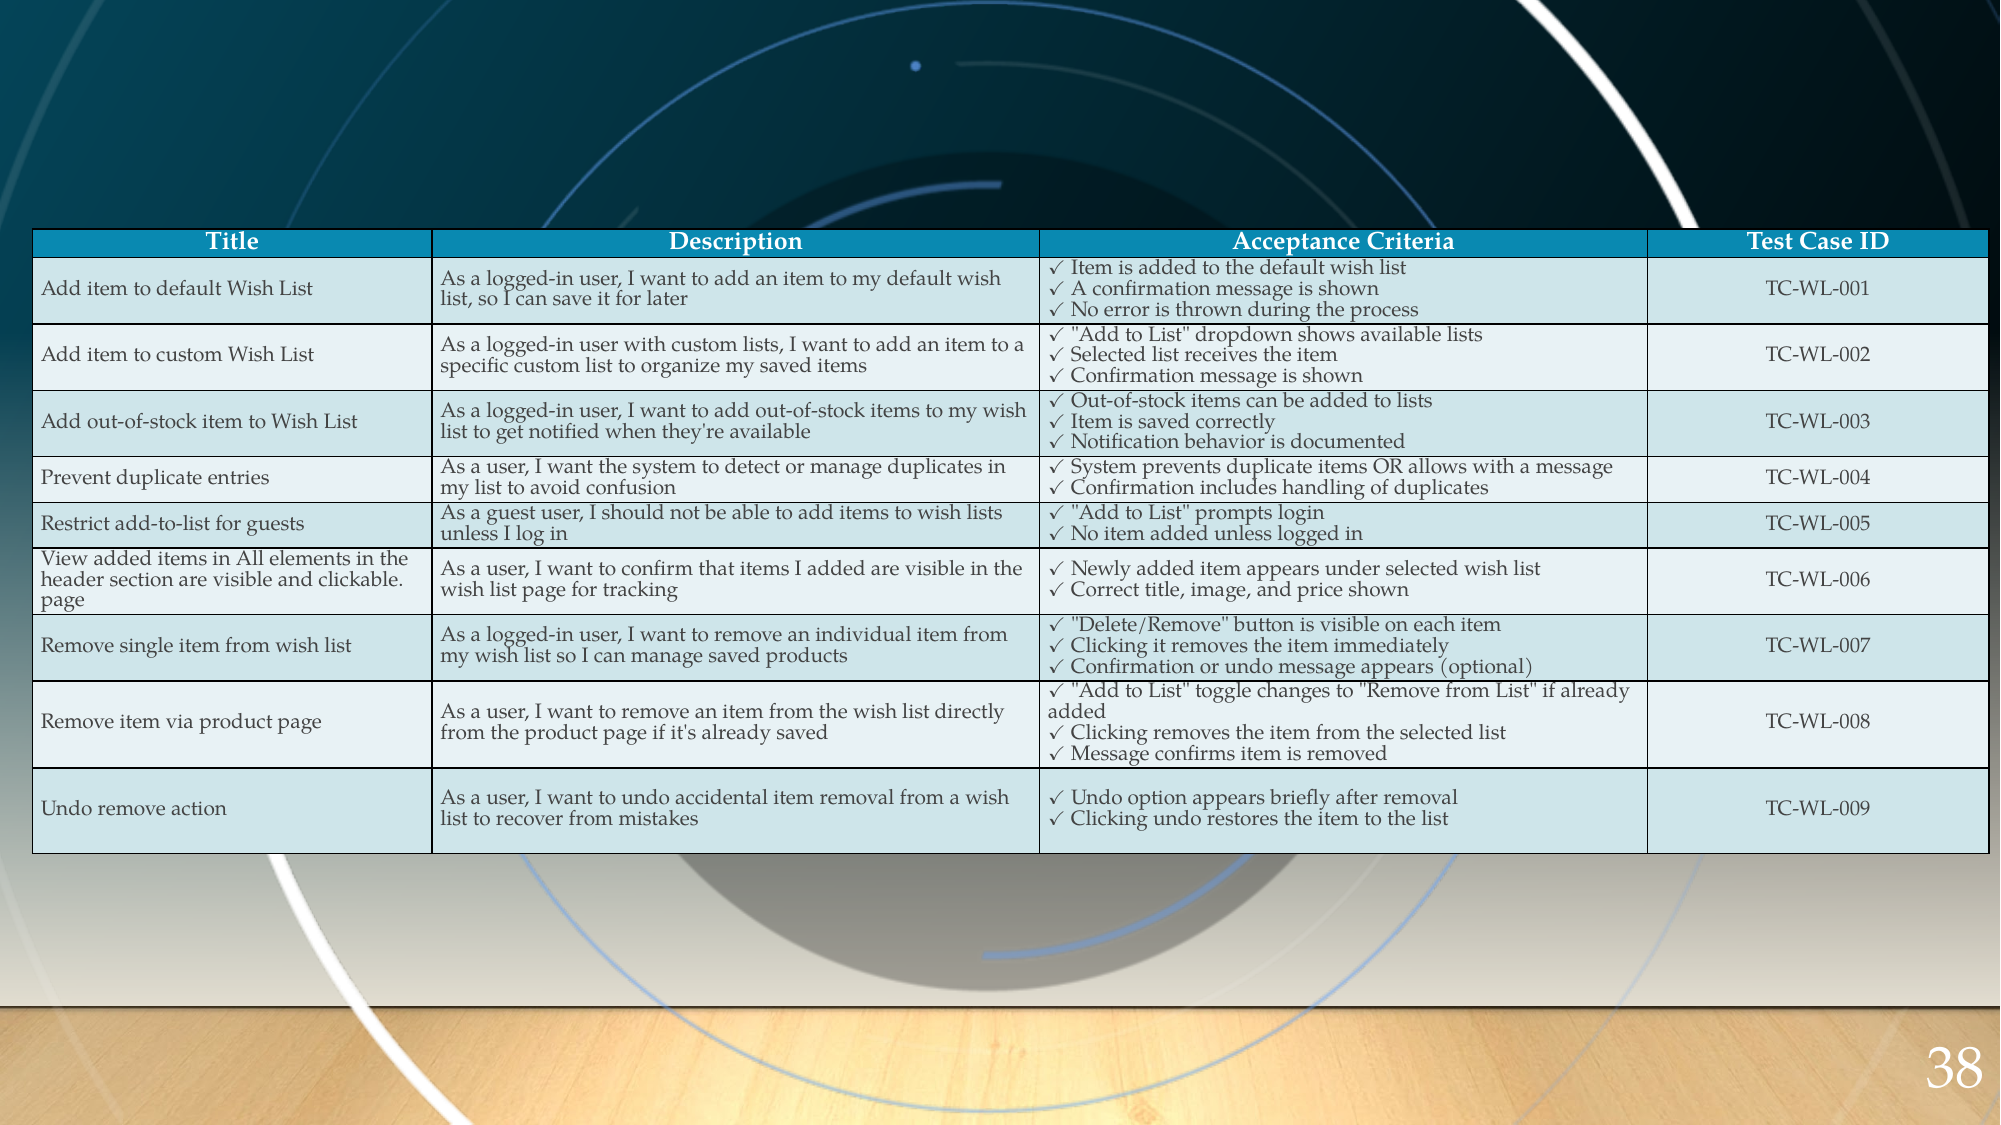

| Title | Description | Acceptance Criteria | Test Case ID |
| --- | --- | --- | --- |
| Add item to default Wish List | As a logged-in user, I want to add an item to my default wish list, so I can save it for later | ✓ Item is added to the default wish list ✓ A confirmation message is shown ✓ No error is thrown during the process | TC-WL-001 |
| Add item to custom Wish List | As a logged-in user with custom lists, I want to add an item to a specific custom list to organize my saved items | ✓ "Add to List" dropdown shows available lists ✓ Selected list receives the item ✓ Confirmation message is shown | TC-WL-002 |
| Add out-of-stock item to Wish List | As a logged-in user, I want to add out-of-stock items to my wish list to get notified when they're available | ✓ Out-of-stock items can be added to lists ✓ Item is saved correctly ✓ Notification behavior is documented | TC-WL-003 |
| Prevent duplicate entries | As a user, I want the system to detect or manage duplicates in my list to avoid confusion | ✓ System prevents duplicate items OR allows with a message ✓ Confirmation includes handling of duplicates | TC-WL-004 |
| Restrict add-to-list for guests | As a guest user, I should not be able to add items to wish lists unless I log in | ✓ "Add to List" prompts login ✓ No item added unless logged in | TC-WL-005 |
| View added items in All elements in the header section are visible and clickable. page | As a user, I want to confirm that items I added are visible in the wish list page for tracking | ✓ Newly added item appears under selected wish list ✓ Correct title, image, and price shown | TC-WL-006 |
| Remove single item from wish list | As a logged-in user, I want to remove an individual item from my wish list so I can manage saved products | ✓ "Delete/Remove" button is visible on each item ✓ Clicking it removes the item immediately ✓ Confirmation or undo message appears (optional) | TC-WL-007 |
| Remove item via product page | As a user, I want to remove an item from the wish list directly from the product page if it's already saved | ✓ "Add to List" toggle changes to "Remove from List" if already added ✓ Clicking removes the item from the selected list ✓ Message confirms item is removed | TC-WL-008 |
| Undo remove action | As a user, I want to undo accidental item removal from a wish list to recover from mistakes | ✓ Undo option appears briefly after removal ✓ Clicking undo restores the item to the list | TC-WL-009 |
38